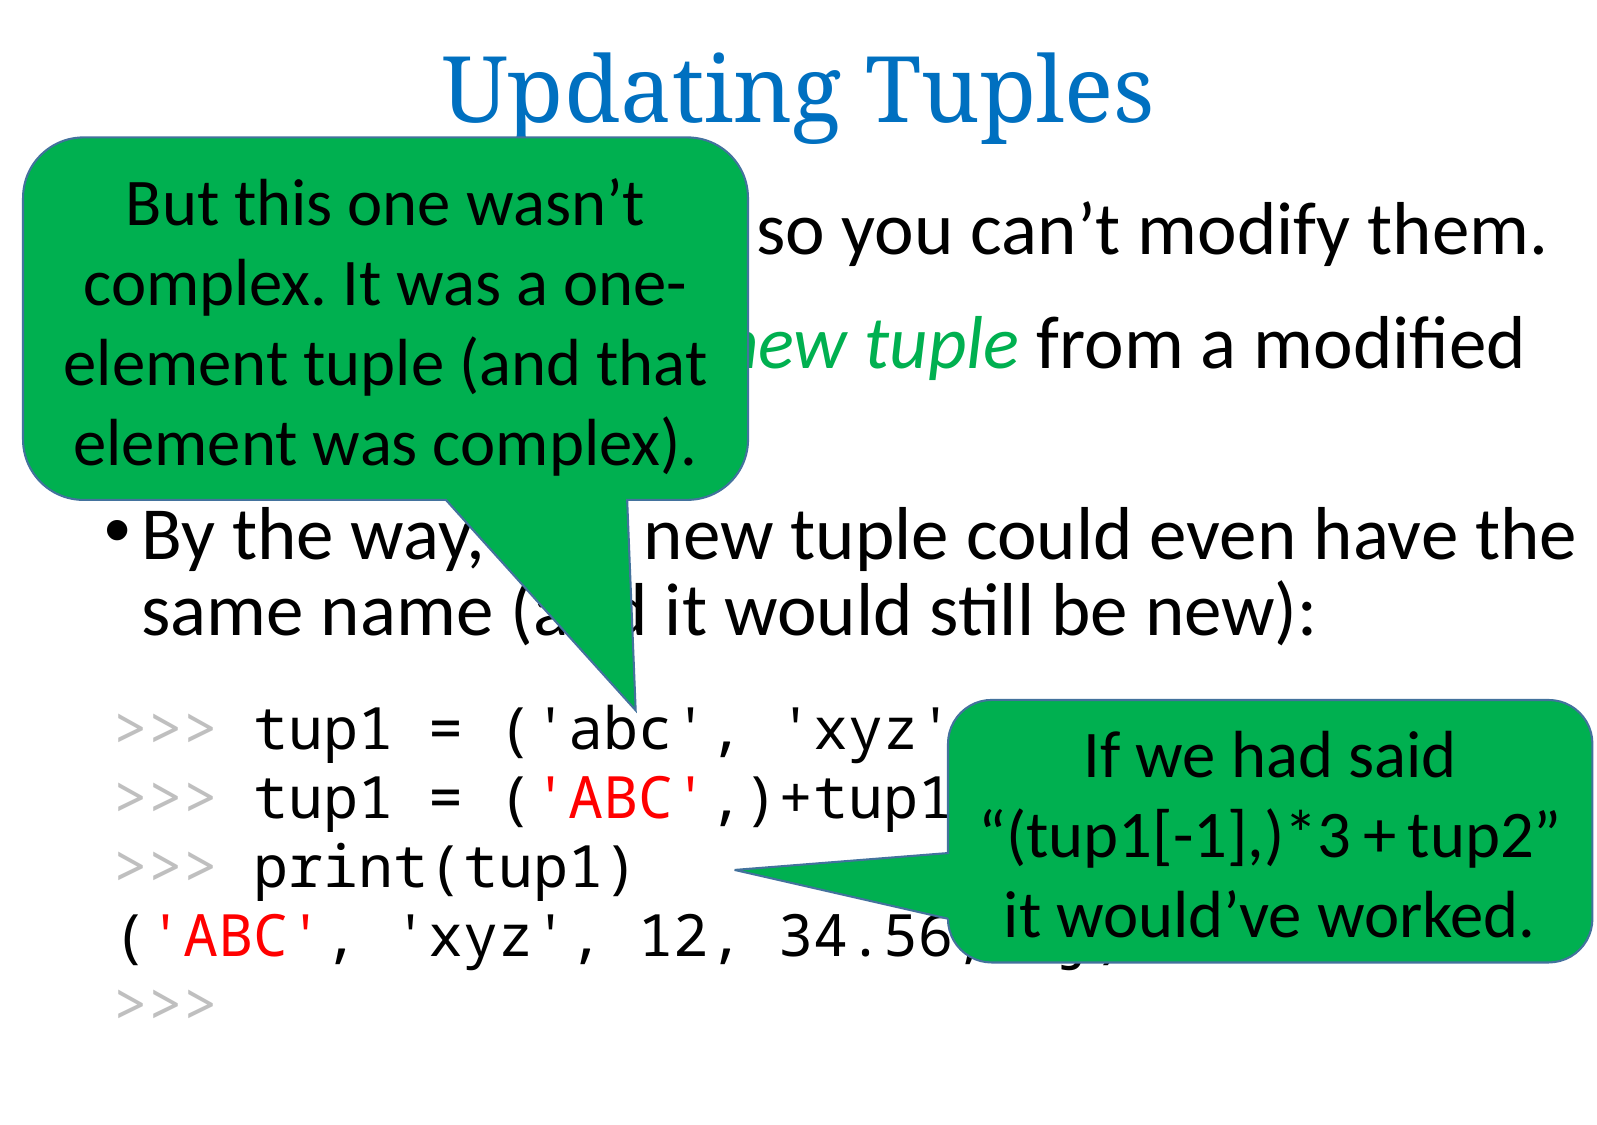

# Updating Tuples
But this one wasn’t complex. It was a one-element tuple (and that element was complex).
Tuples are immutable so you can’t modify them.
But you can create a new tuple from a modified existing tuple.
By the way, that new tuple could even have the same name (and it would still be new):

>>> tup1 = ('abc', 'xyz', 12, 34.56, 7j)
>>> tup1 = ('ABC',)+tup1[1:]
>>> print(tup1)
('ABC', 'xyz', 12, 34.56, 7j)
>>>
If we had said
“(tup1[-1],)*3 + tup2”
it would’ve worked.